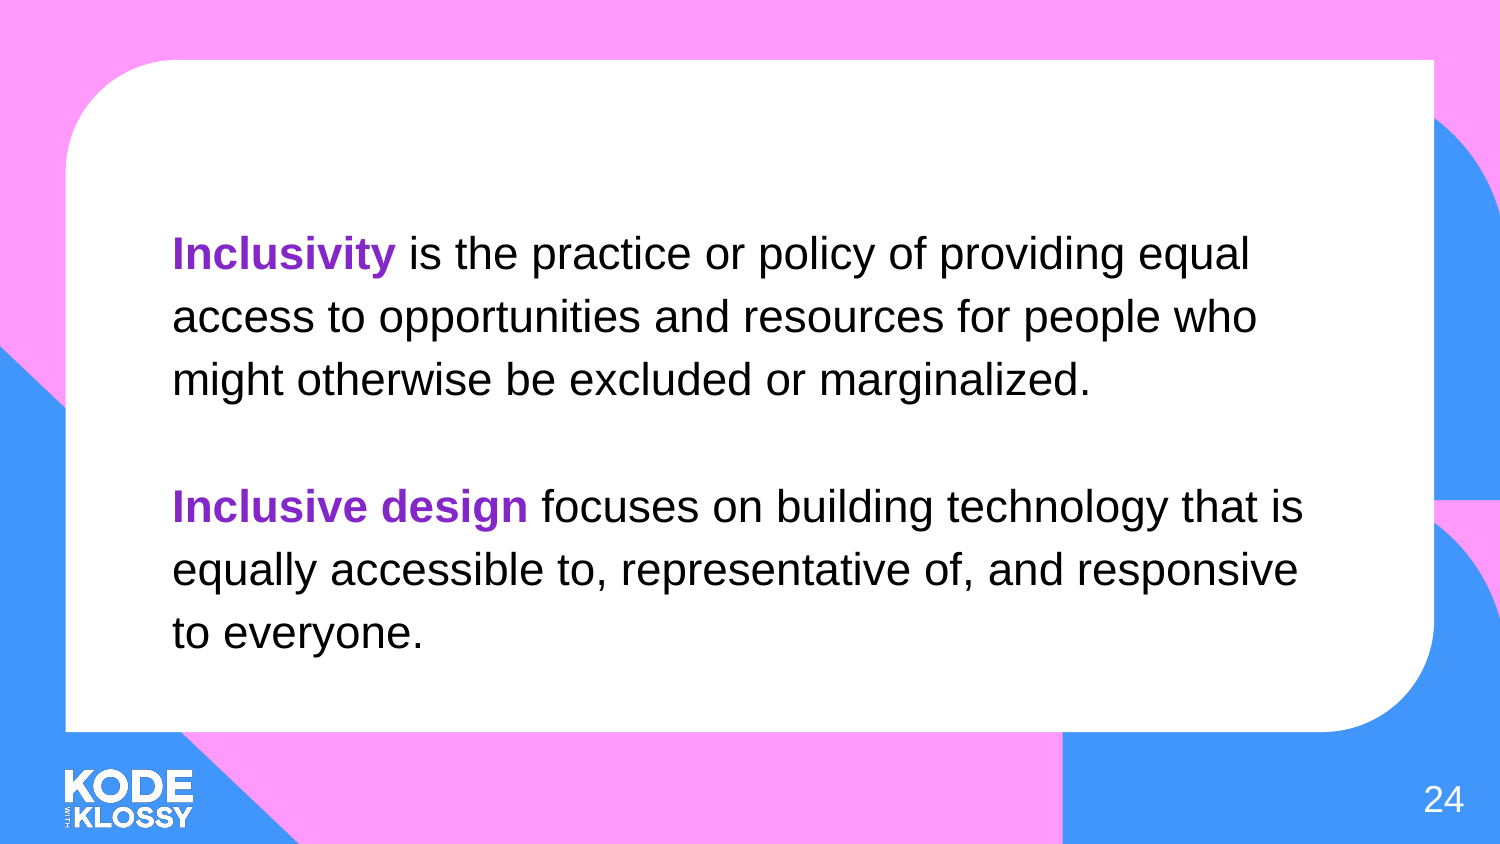

Inclusivity is the practice or policy of providing equal access to opportunities and resources for people who might otherwise be excluded or marginalized.

Inclusive design focuses on building technology that is equally accessible to, representative of, and responsive to everyone.